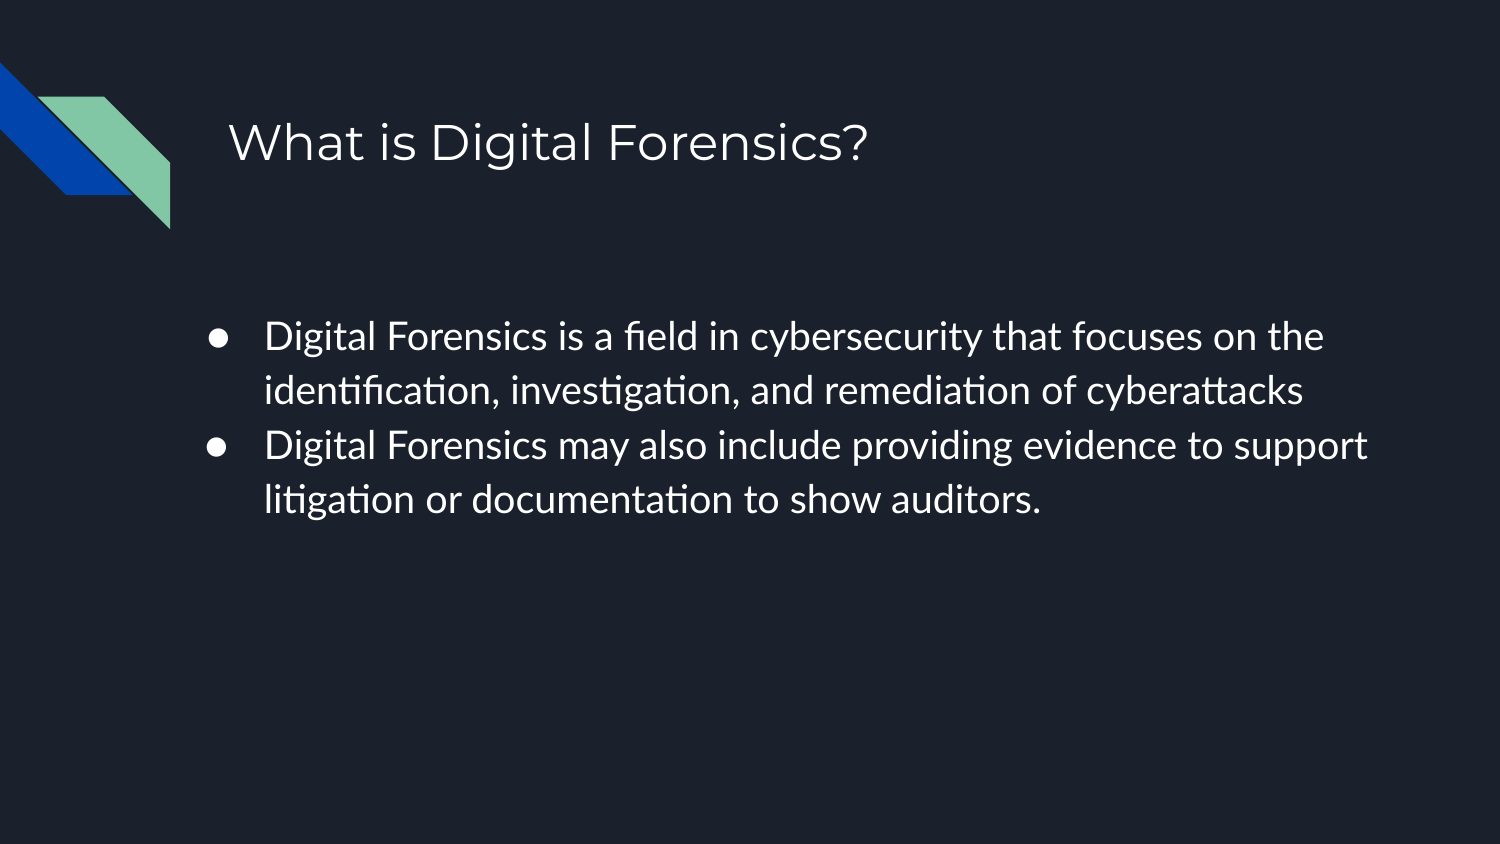

# What is Digital Forensics?
Digital Forensics is a field in cybersecurity that focuses on the identification, investigation, and remediation of cyberattacks
Digital Forensics may also include providing evidence to support litigation or documentation to show auditors.